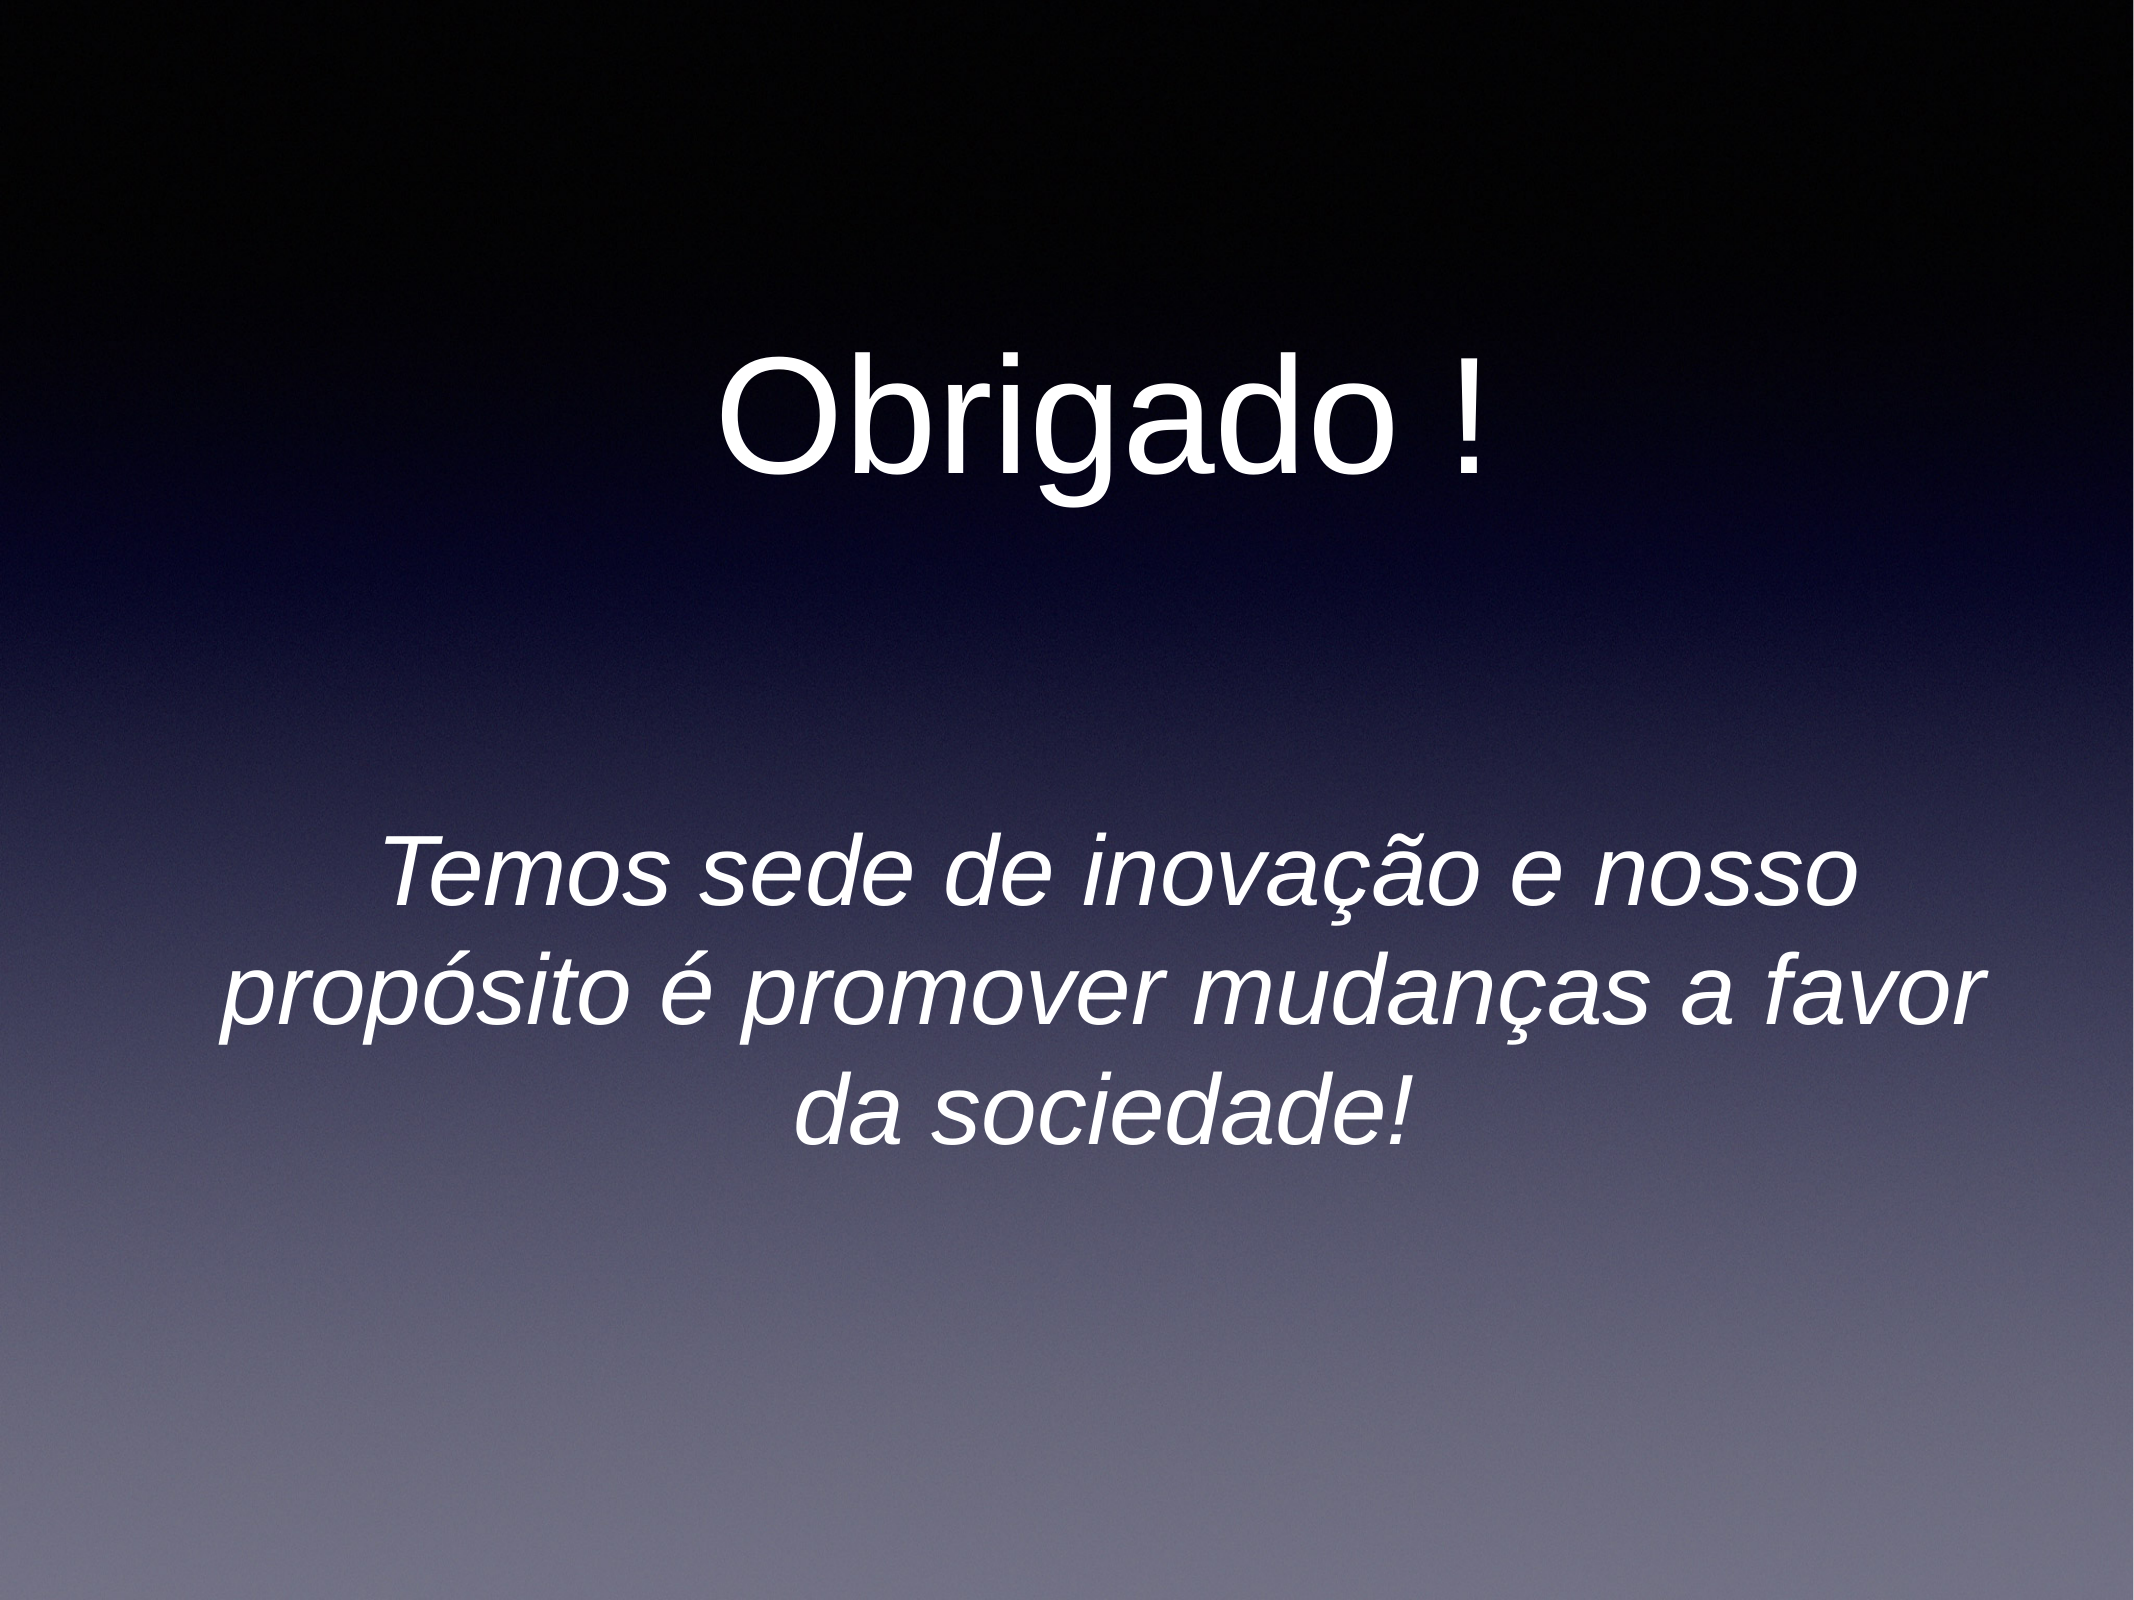

# Obrigado !
 Temos sede de inovação e nosso propósito é promover mudanças a favor da sociedade!